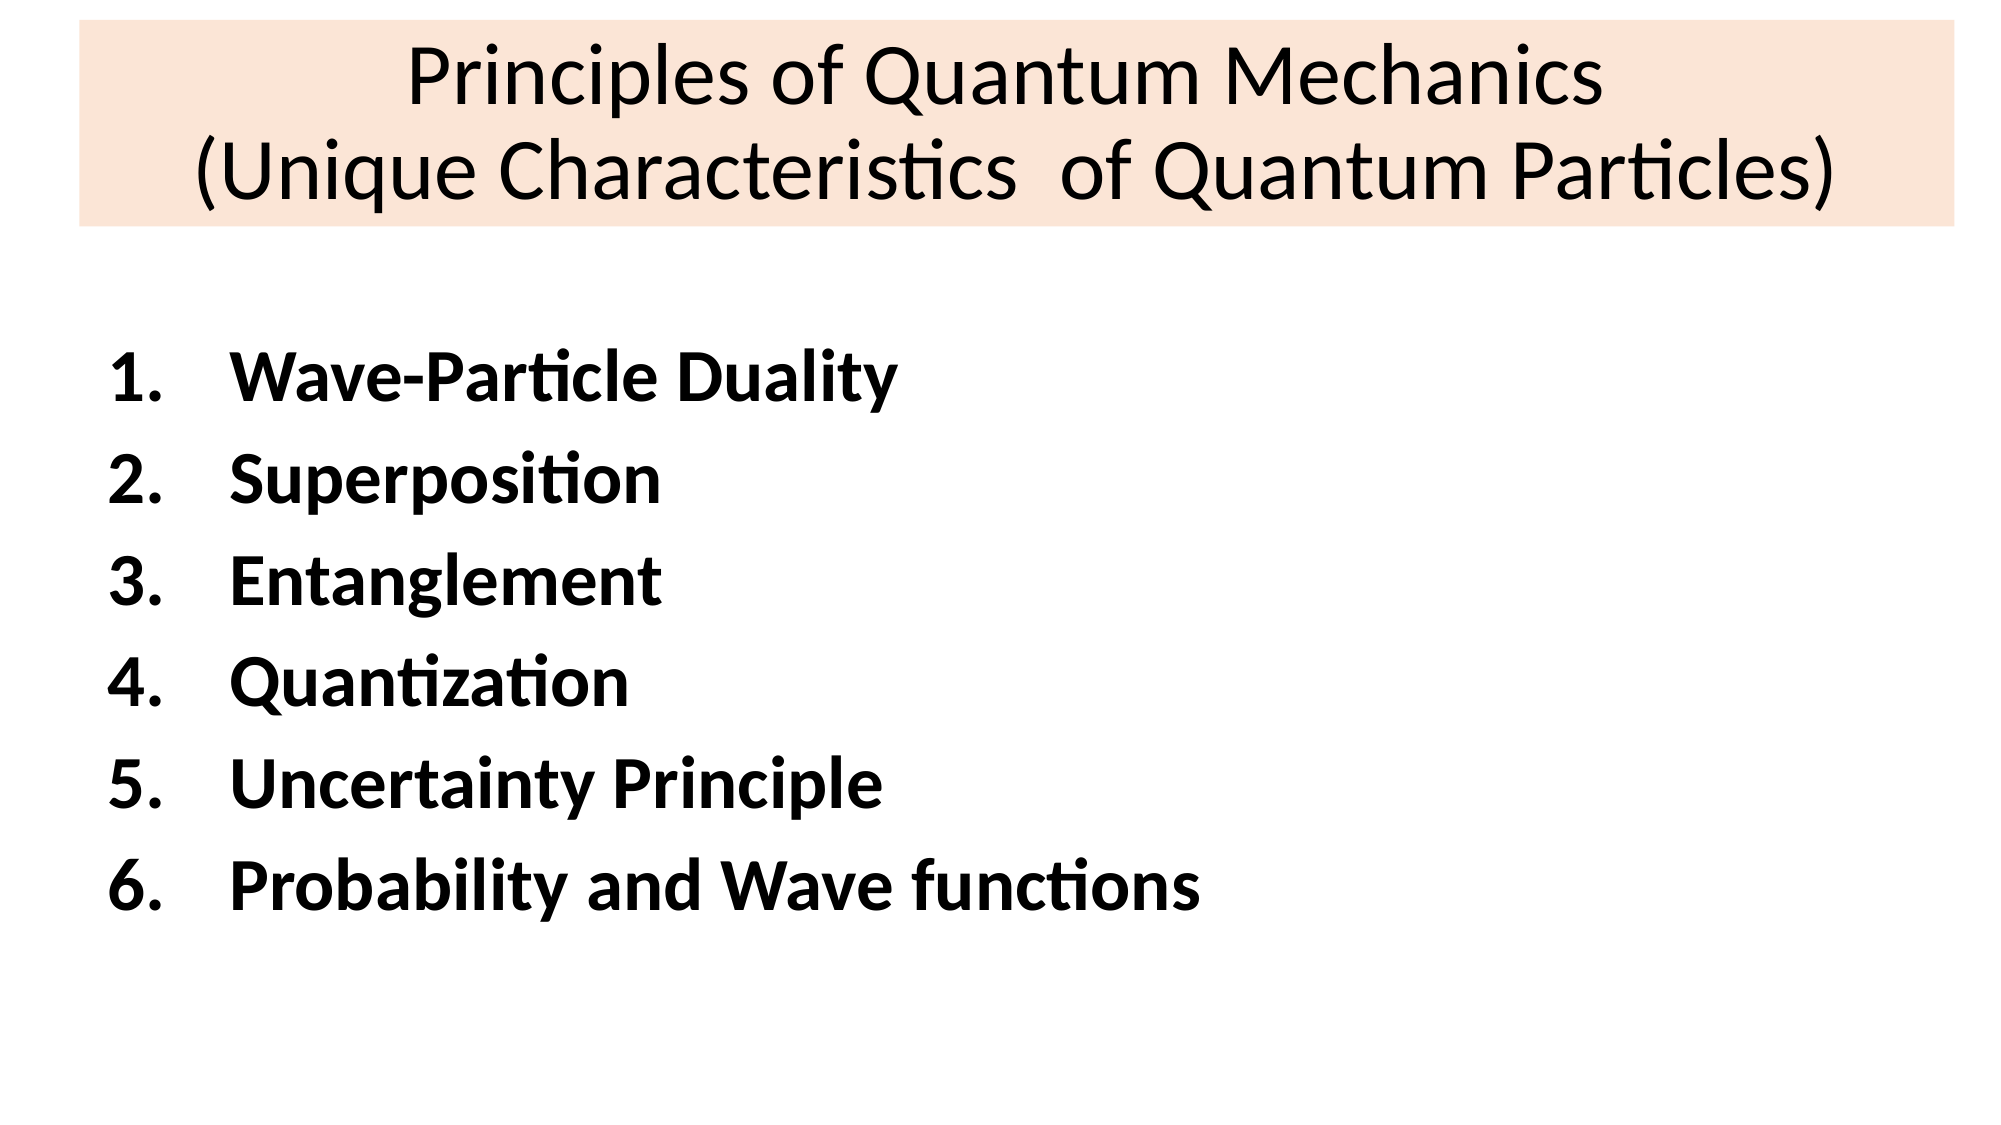

# Principles of Quantum Mechanics (Unique Characteristics  of Quantum Particles)
Wave-Particle Duality
Superposition
Entanglement
Quantization
Uncertainty Principle
Probability and Wave functions